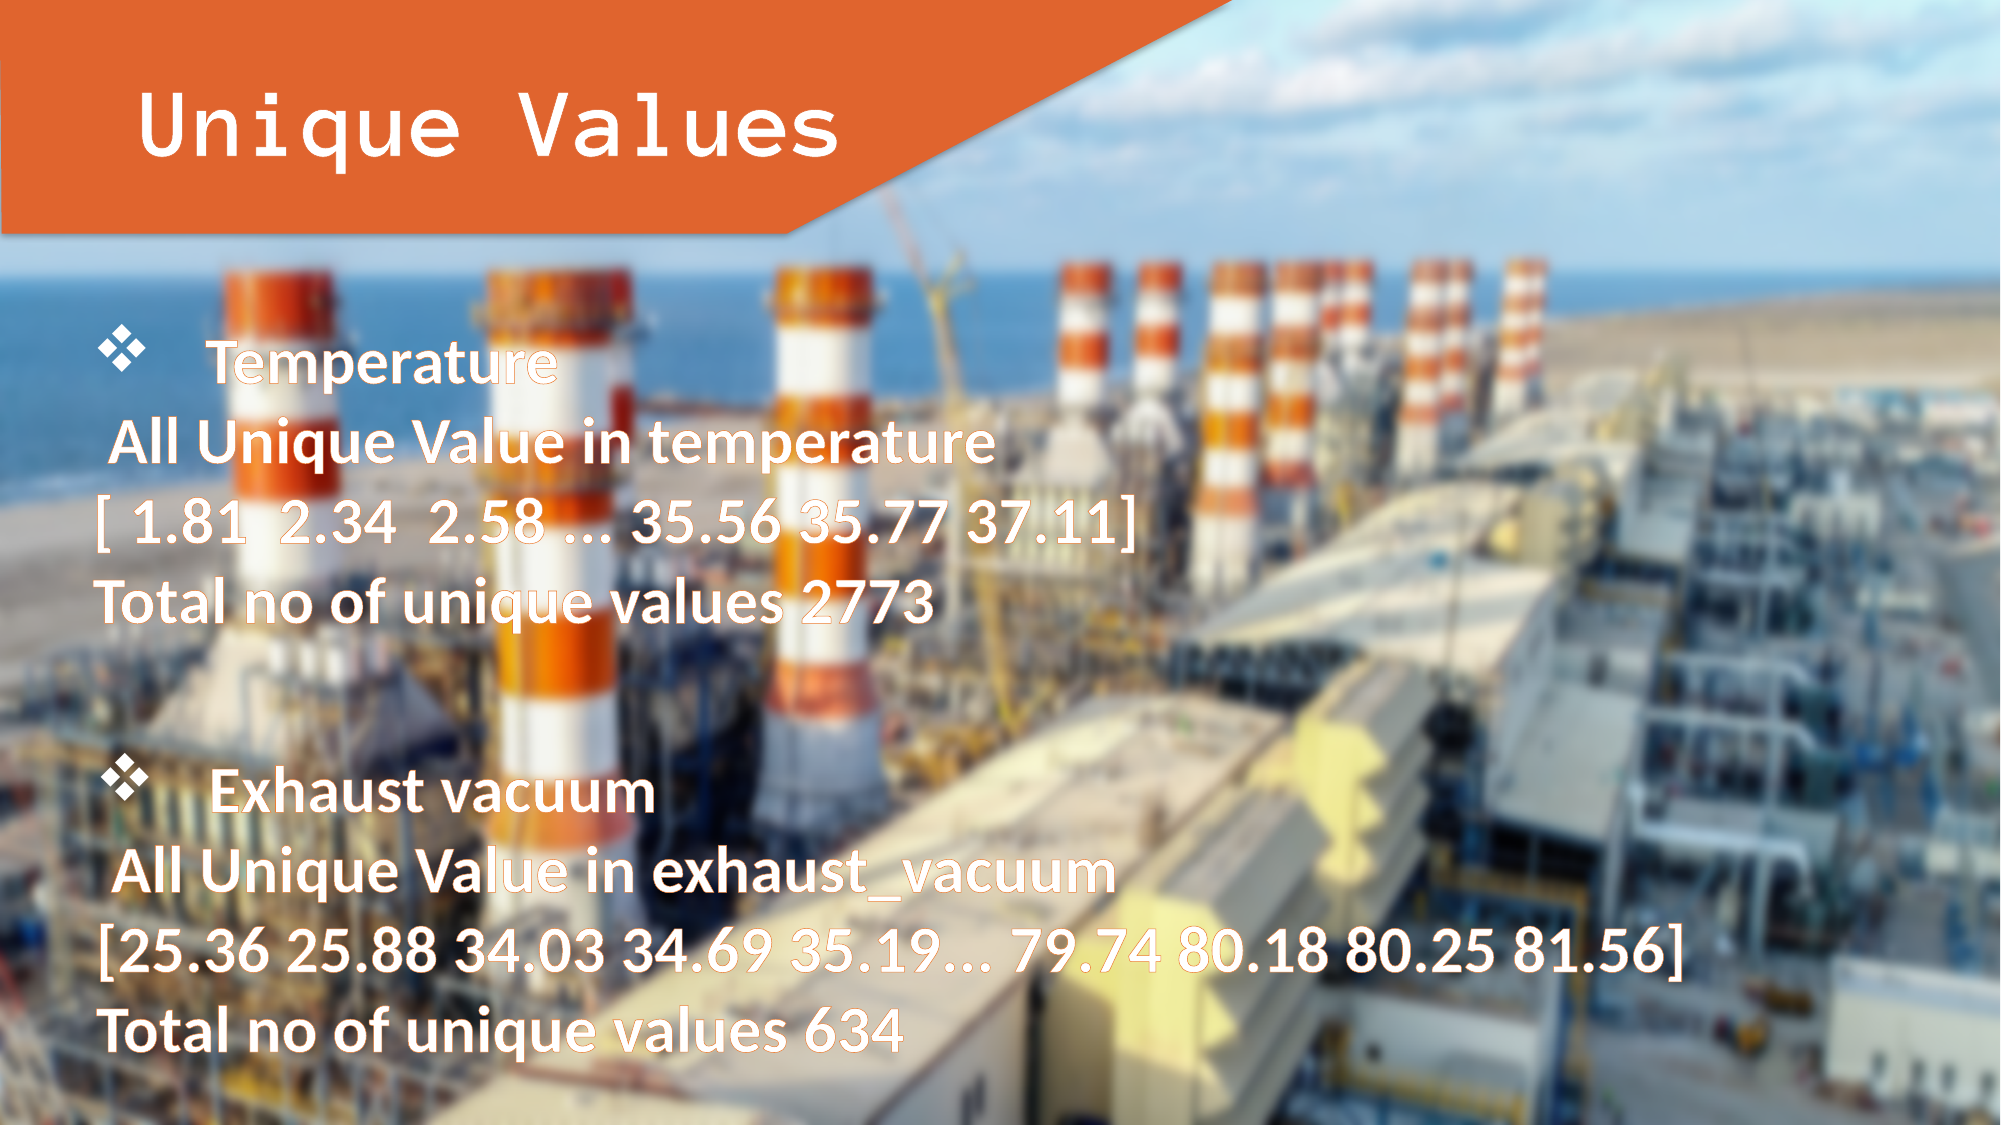

Unique Values
Temperature
 All Unique Value in temperature
[ 1.81  2.34  2.58 ... 35.56 35.77 37.11]
Total no of unique values 2773
Exhaust vacuum
 All Unique Value in exhaust_vacuum
[25.36 25.88 34.03 34.69 35.19... 79.74 80.18 80.25 81.56]
Total no of unique values 634